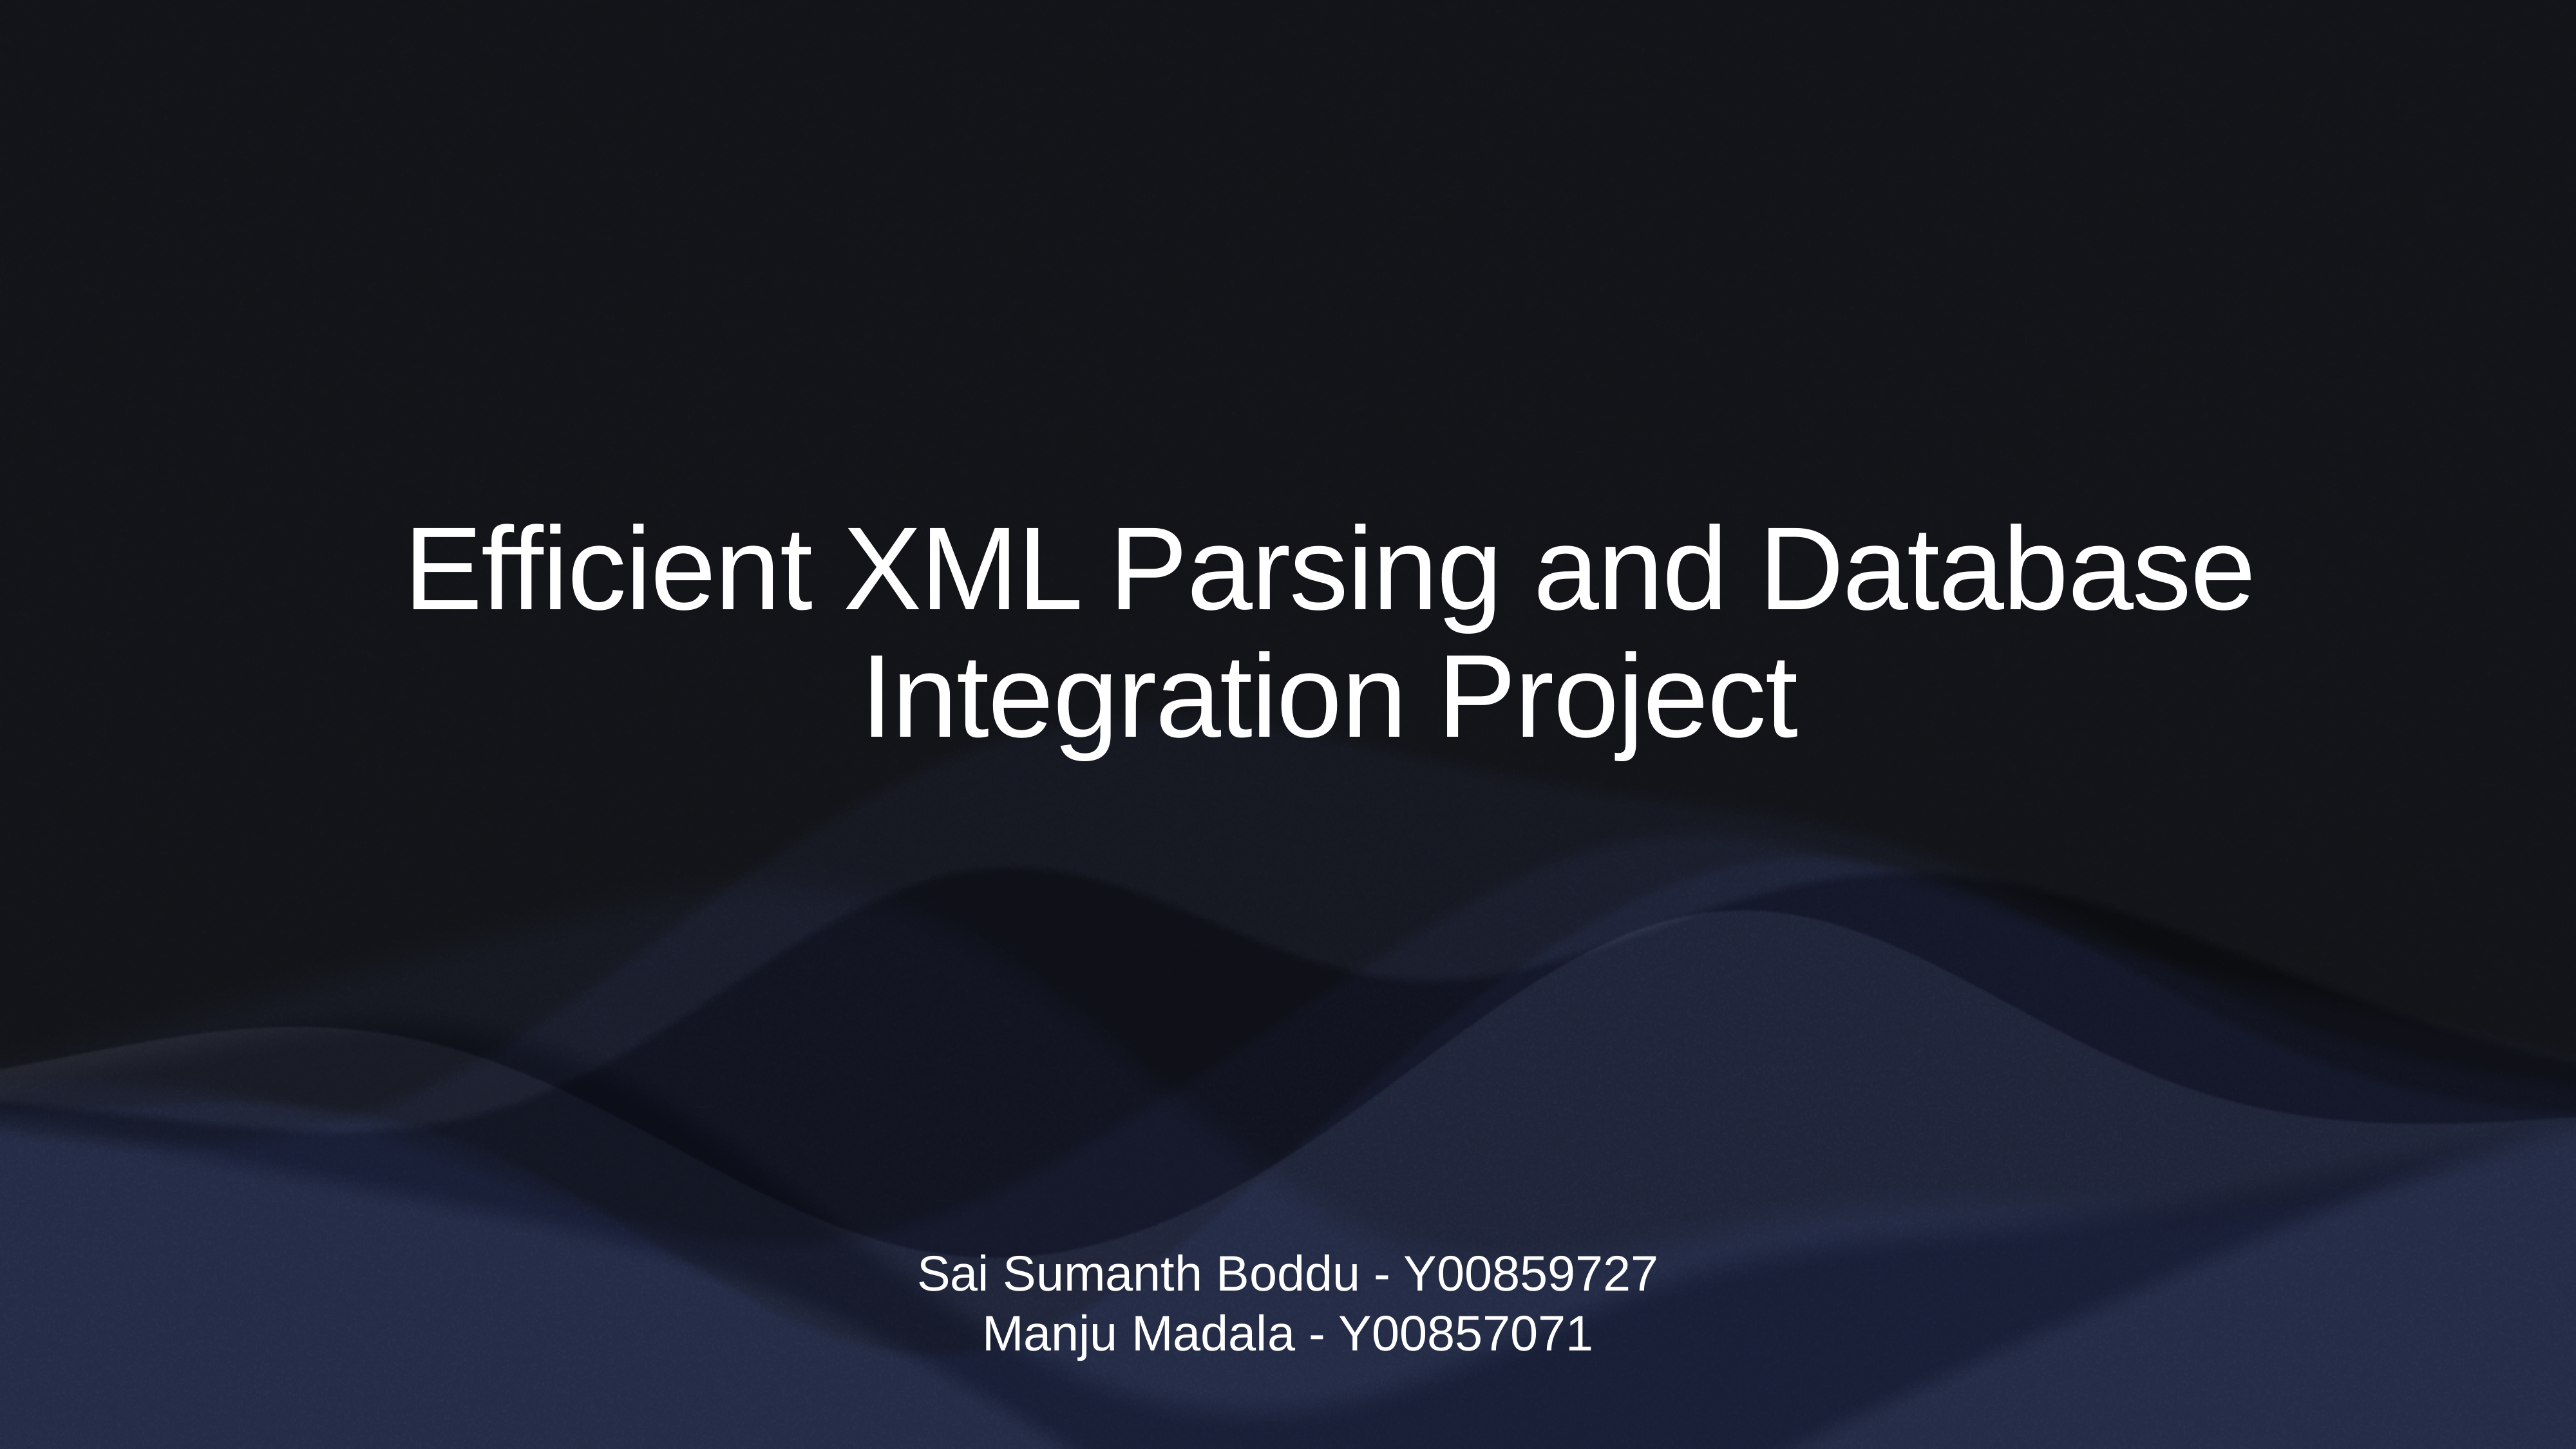

# Efficient XML Parsing and Database Integration Project
Sai Sumanth Boddu - Y00859727
Manju Madala - Y00857071